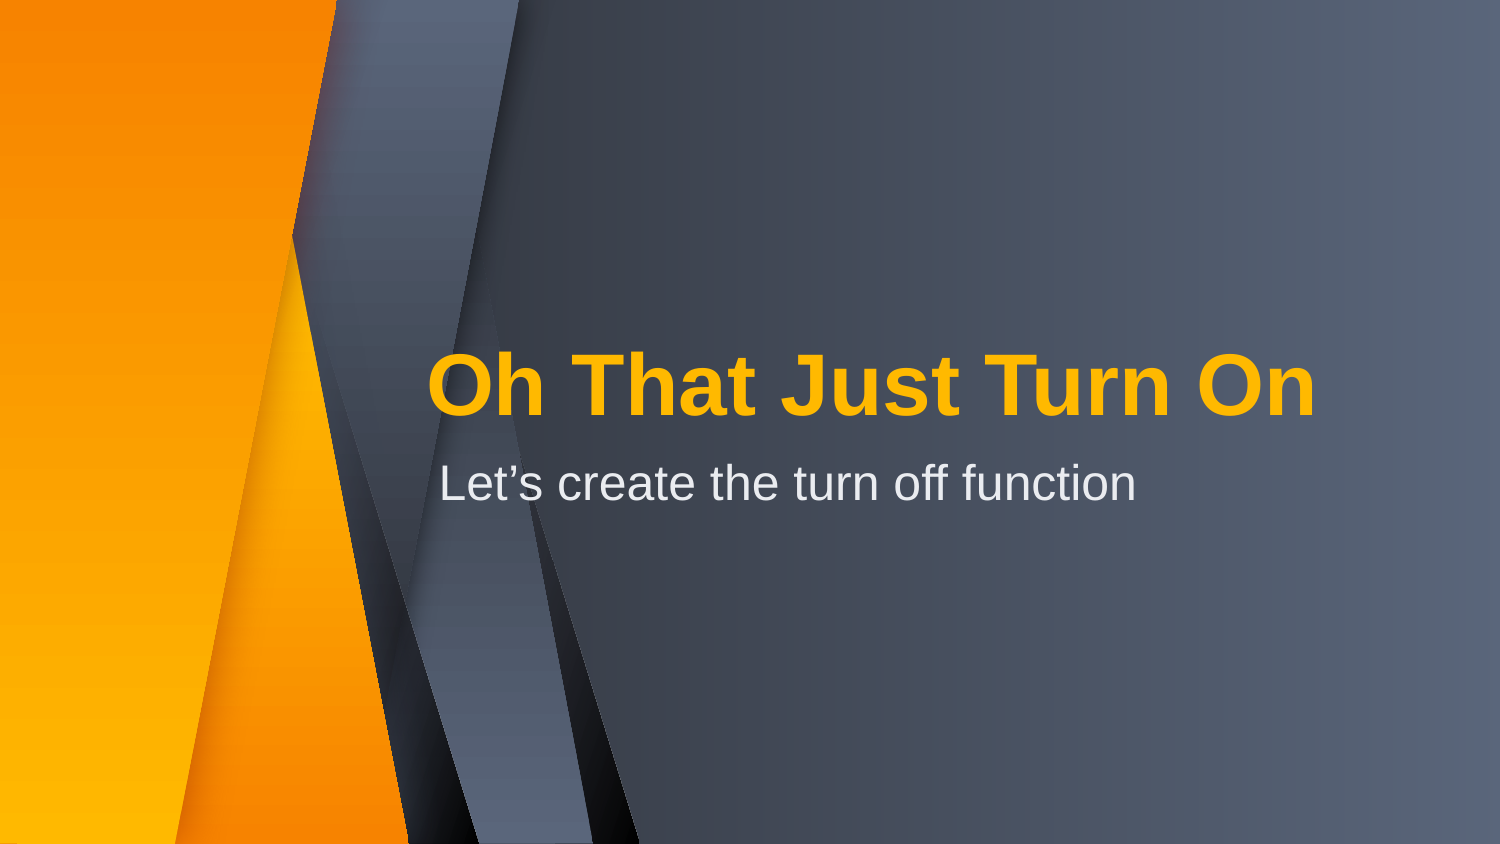

# Oh That Just Turn On
Let’s create the turn off function